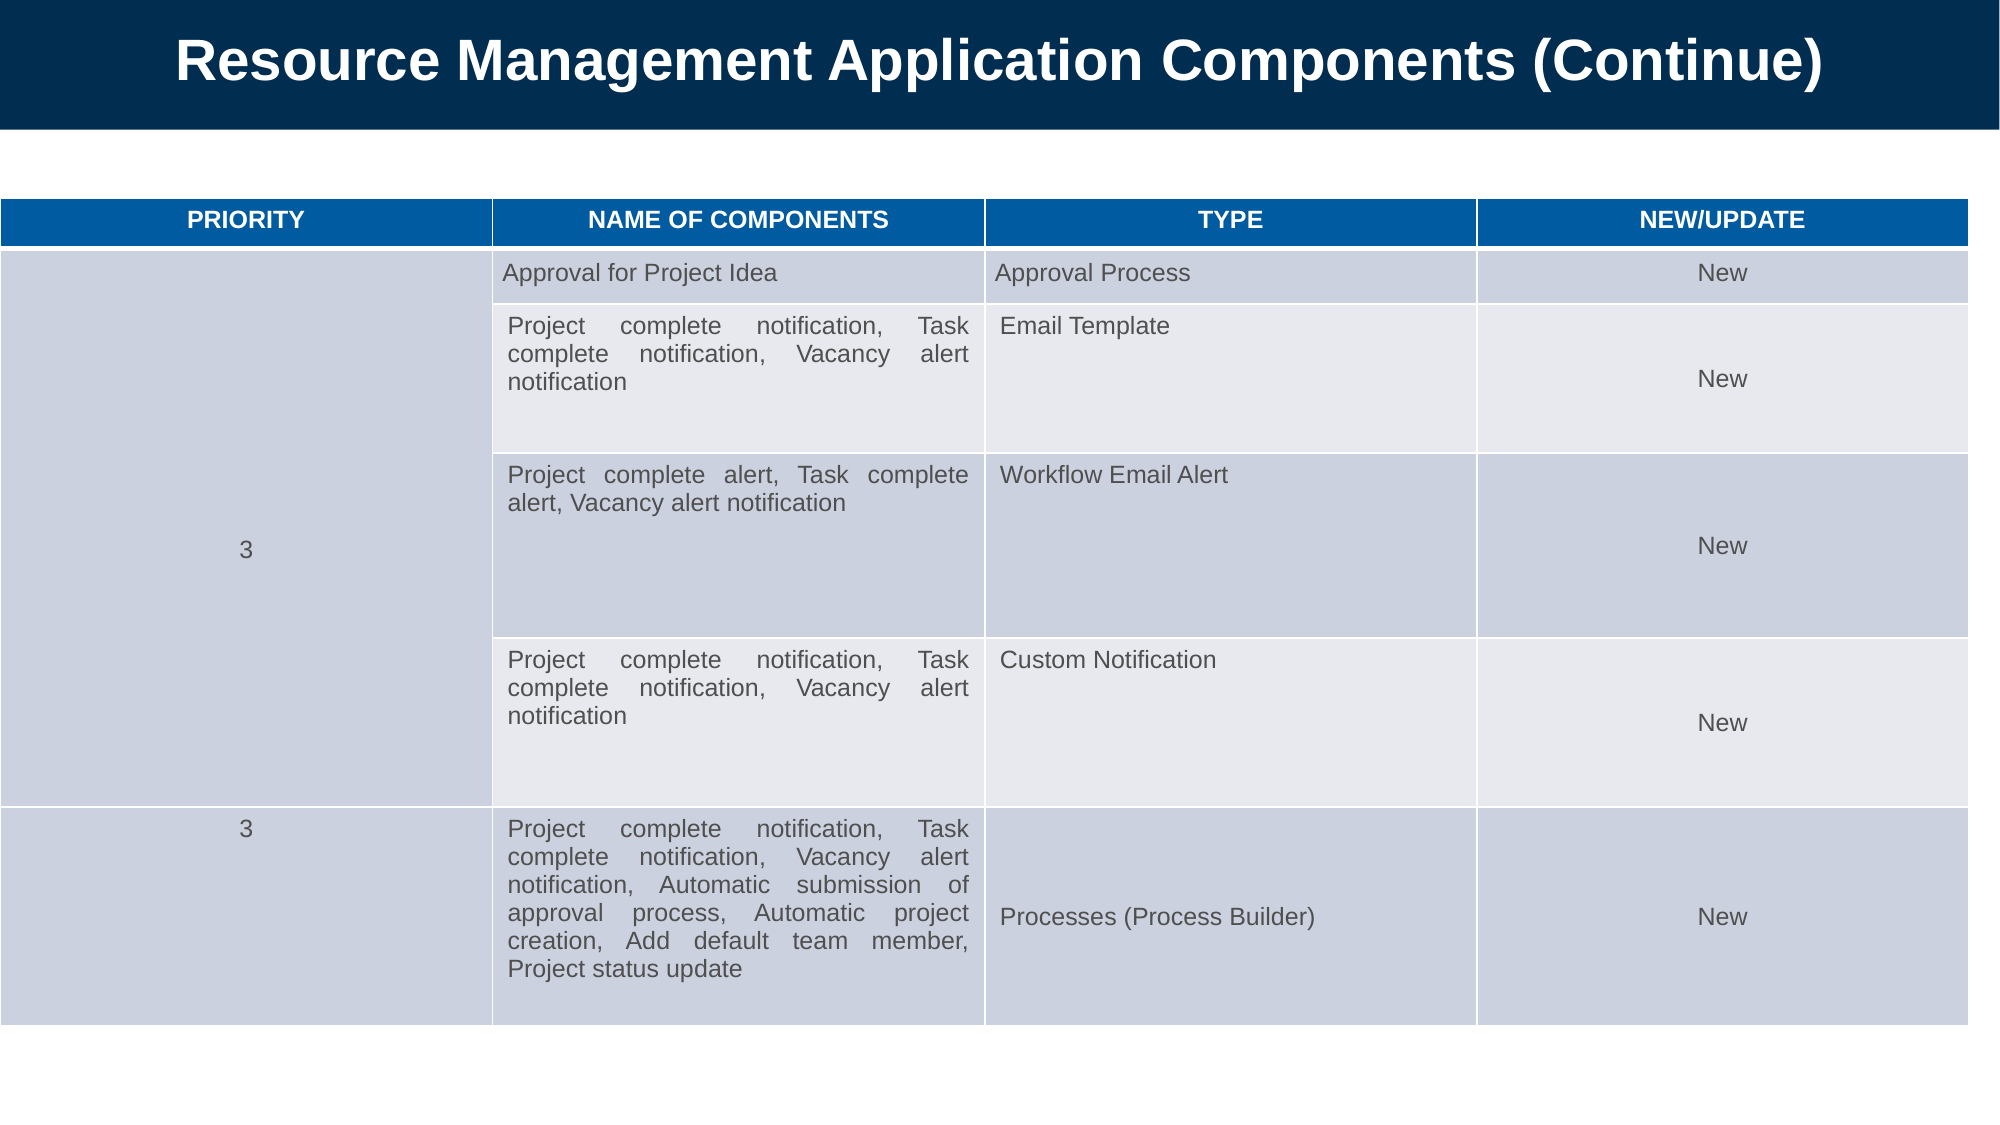

# Resource Management Application Components (Continue)
| PRIORITY | NAME OF COMPONENTS | TYPE | NEW/UPDATE |
| --- | --- | --- | --- |
| 3 | Approval for Project Idea | Approval Process | New |
|  | Project complete notification, Task complete notification, Vacancy alert notification | Email Template | New |
|  | Project complete alert, Task complete alert, Vacancy alert notification | Workflow Email Alert | New |
|  | Project complete notification, Task complete notification, Vacancy alert notification | Custom Notification | New |
| 3 | Project complete notification, Task complete notification, Vacancy alert notification, Automatic submission of approval process, Automatic project creation, Add default team member, Project status update | Processes (Process Builder) | New |